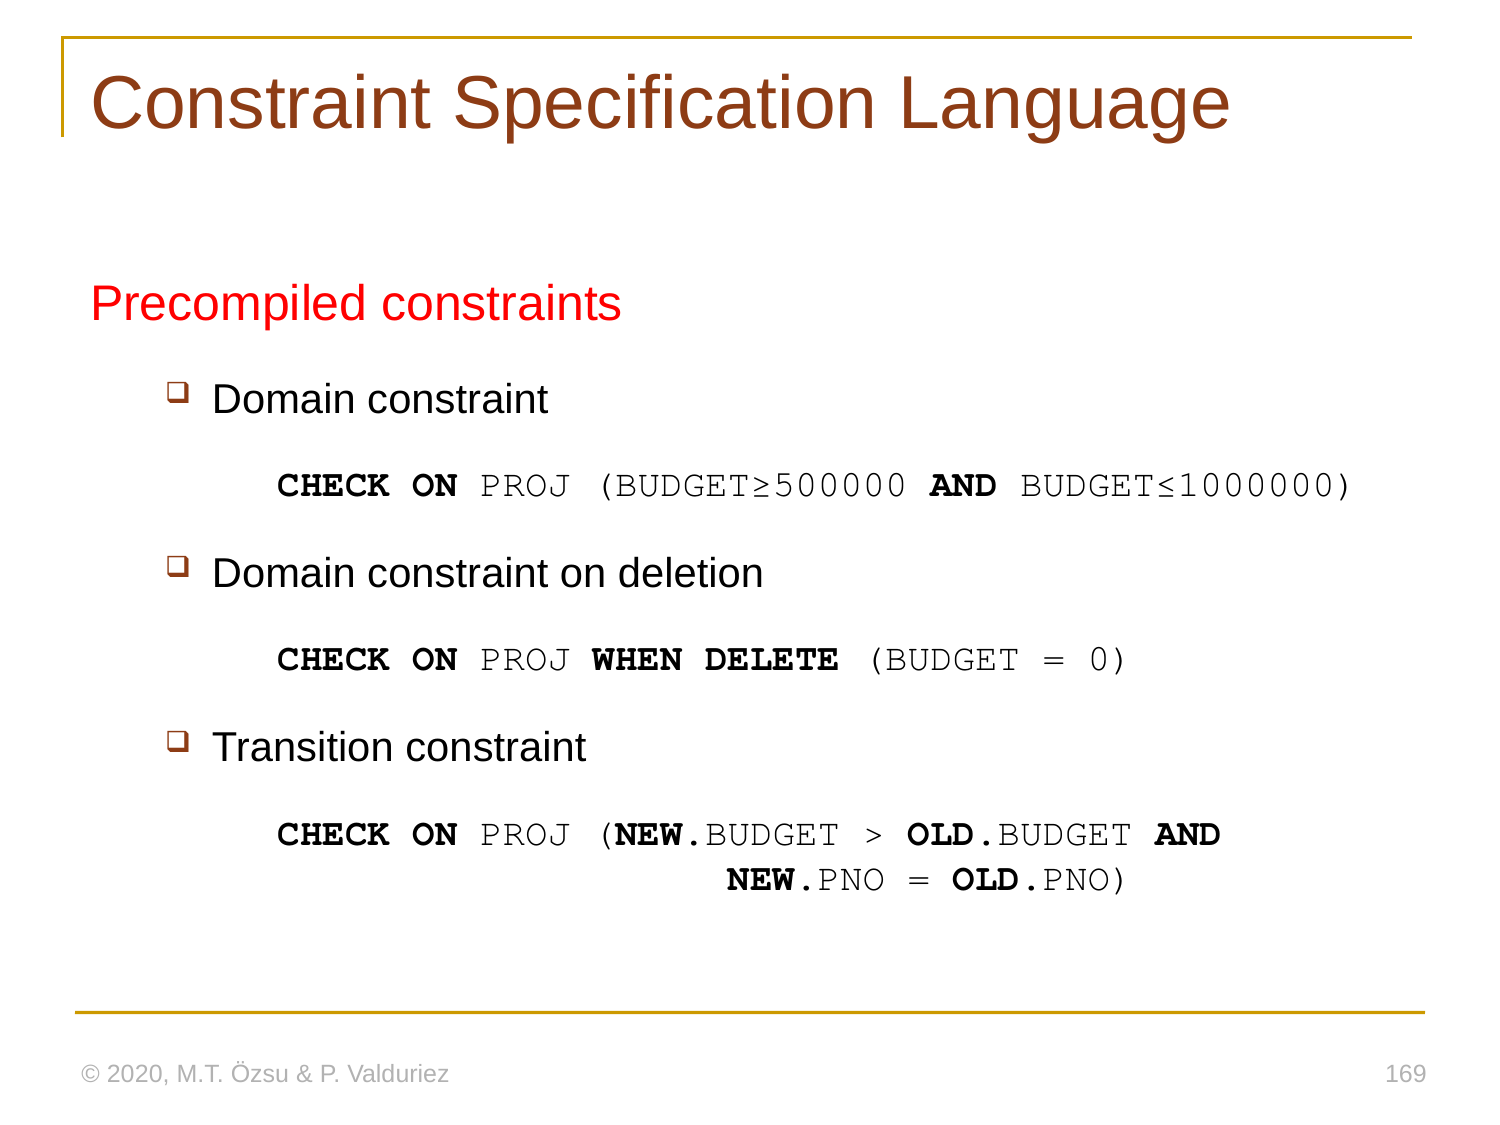

# Constraint Specification Language
Precompiled constraints
Domain constraint
	CHECK ON PROJ (BUDGET≥500000 AND BUDGET≤1000000)
Domain constraint on deletion
	CHECK ON PROJ WHEN DELETE (BUDGET = 0)
Transition constraint
	CHECK ON PROJ (NEW.BUDGET > OLD.BUDGET AND 				NEW.PNO = OLD.PNO)
© 2020, M.T. Özsu & P. Valduriez
169